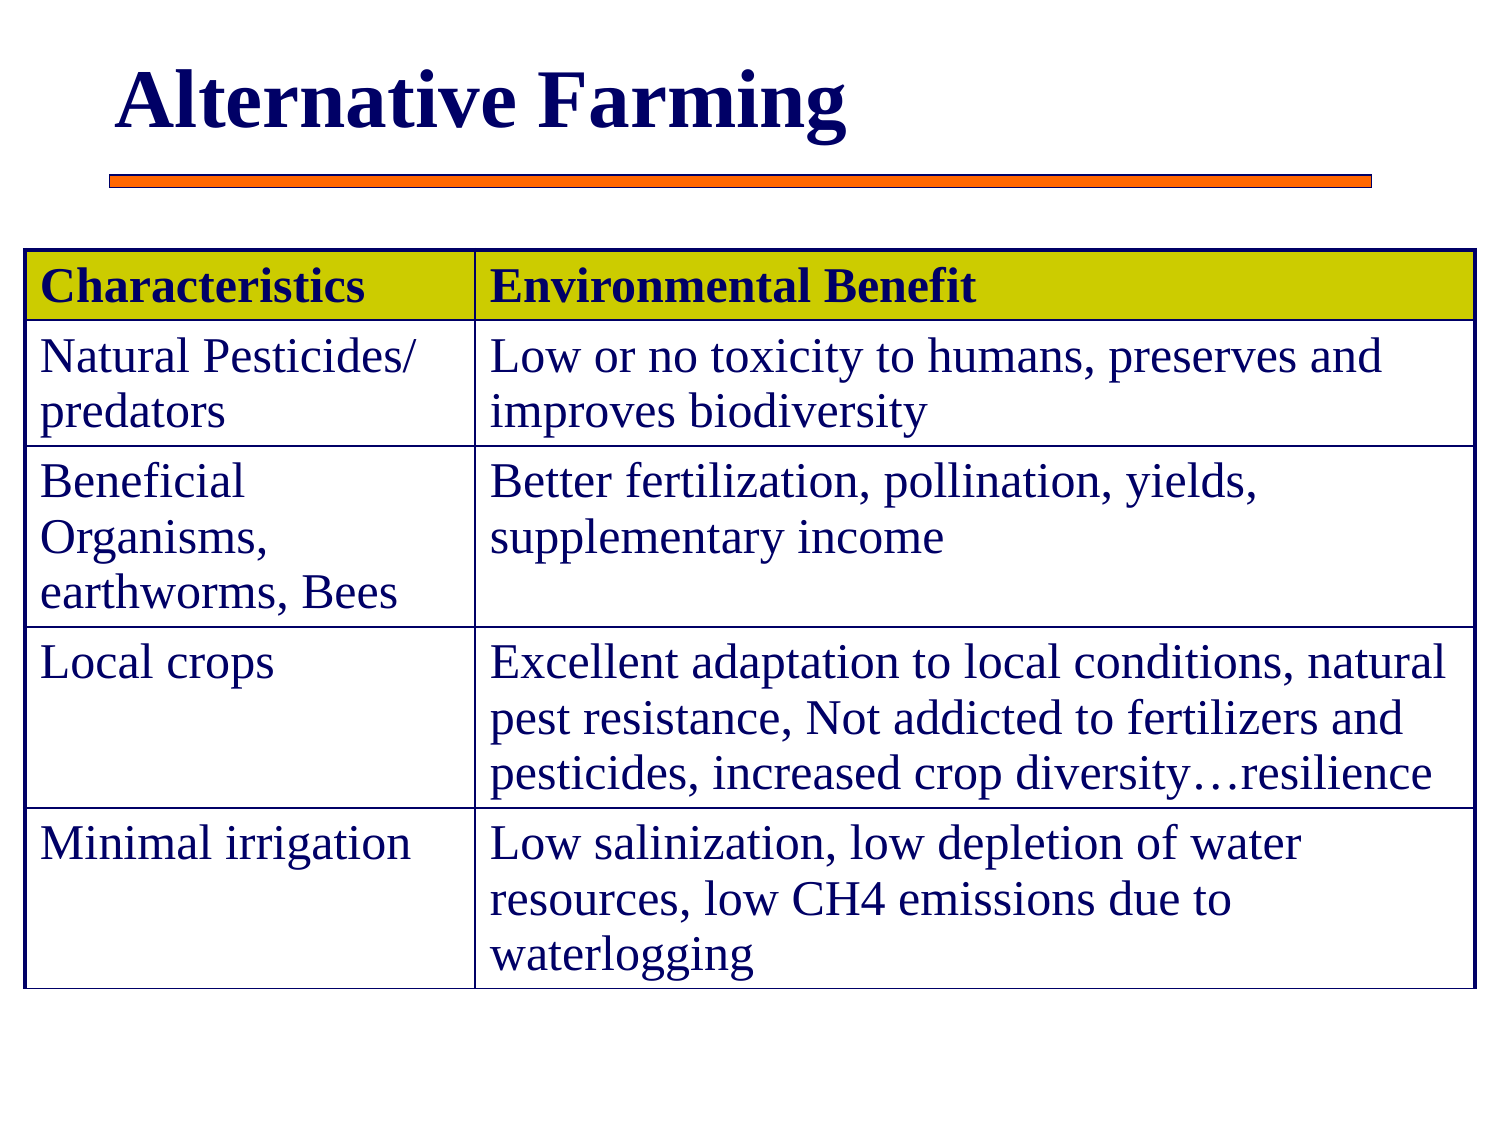

# Alternative Farming
| Characteristics | Environmental Benefit |
| --- | --- |
| Natural Pesticides/ predators | Low or no toxicity to humans, preserves and improves biodiversity |
| Beneficial Organisms, earthworms, Bees | Better fertilization, pollination, yields, supplementary income |
| Local crops | Excellent adaptation to local conditions, natural pest resistance, Not addicted to fertilizers and pesticides, increased crop diversity…resilience |
| Minimal irrigation | Low salinization, low depletion of water resources, low CH4 emissions due to waterlogging |